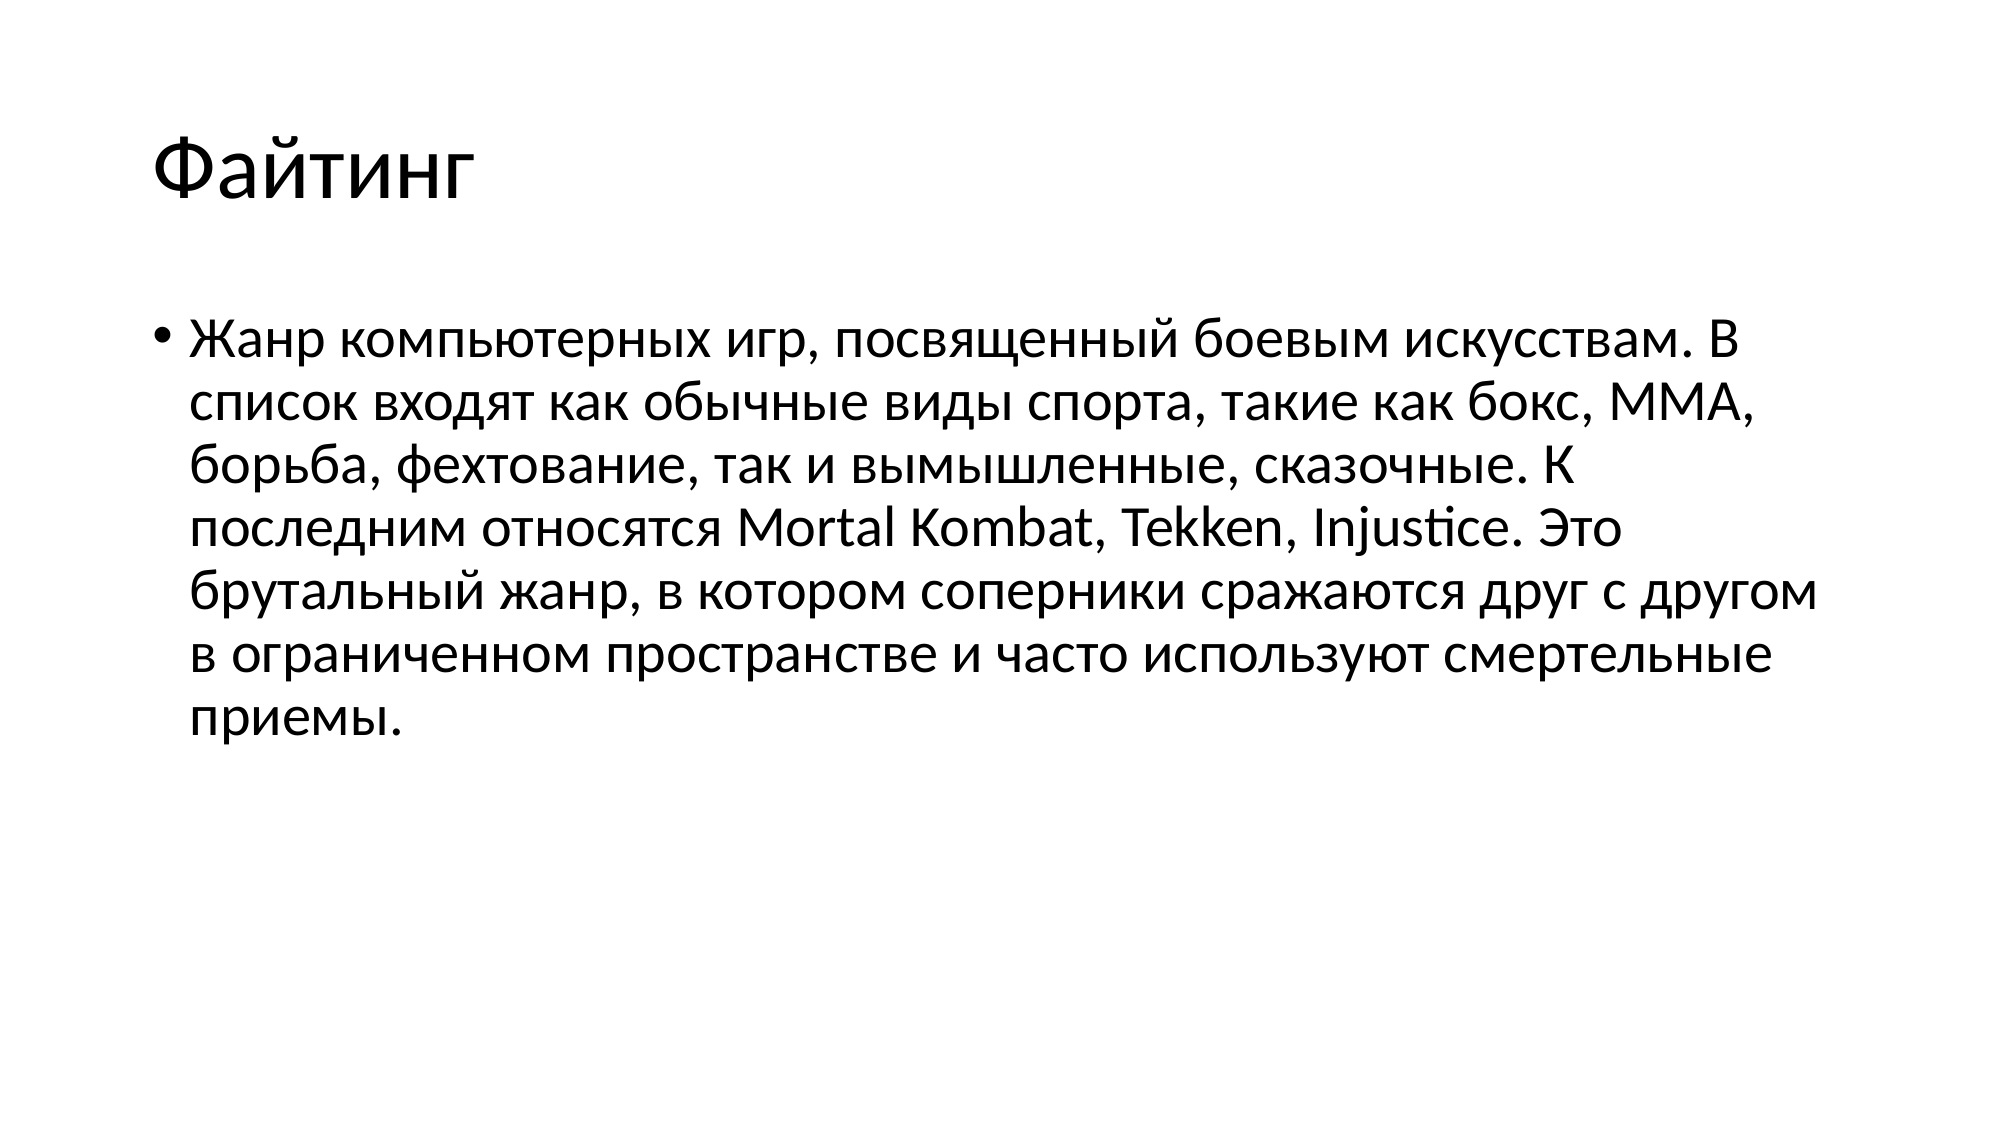

# Файтинг
Жанр компьютерных игр, посвященный боевым искусствам. В список входят как обычные виды спорта, такие как бокс, ММА, борьба, фехтование, так и вымышленные, сказочные. К последним относятся Mortal Kombat, Tekken, Injustice. Это брутальный жанр, в котором соперники сражаются друг с другом в ограниченном пространстве и часто используют смертельные приемы.